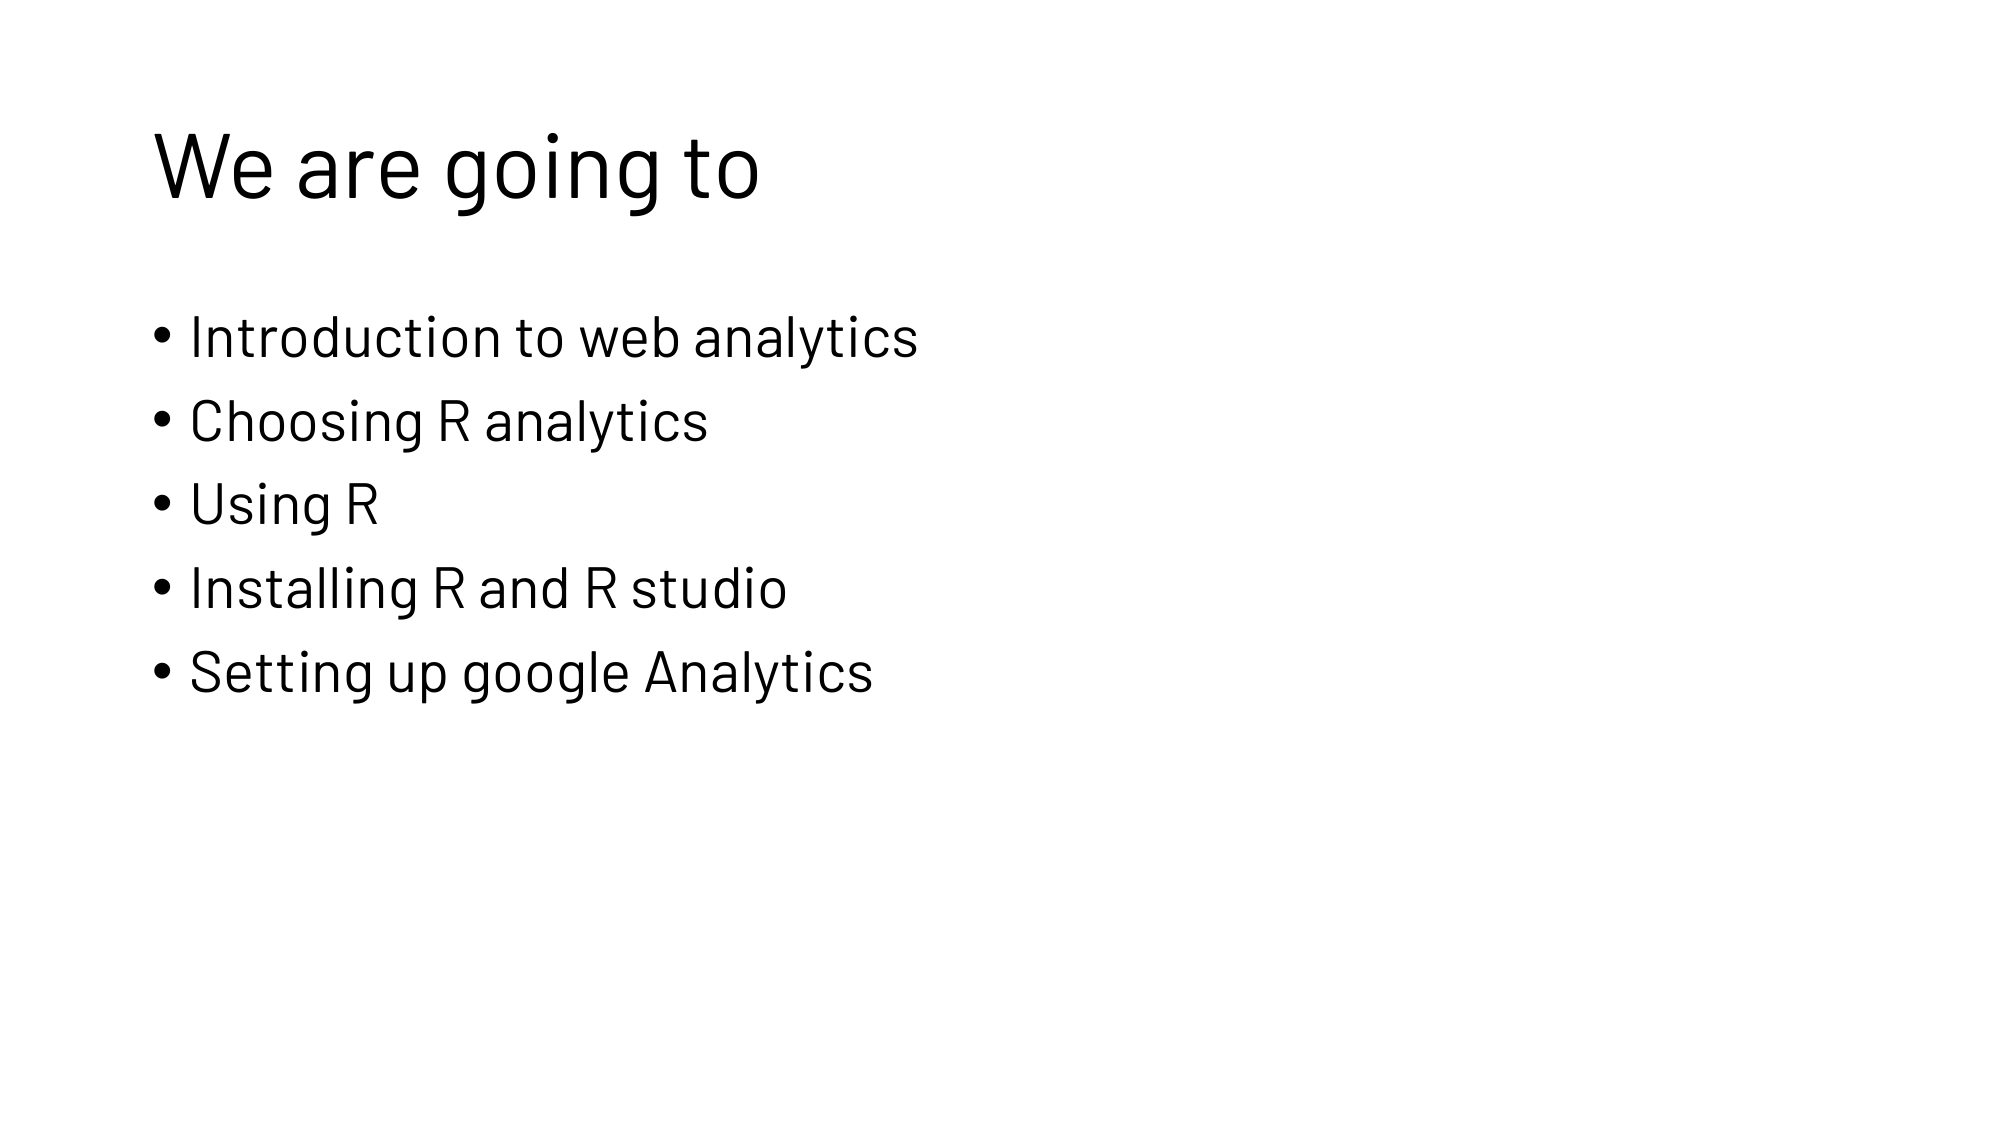

# We are going to
Introduction to web analytics
Choosing R analytics
Using R
Installing R and R studio
Setting up google Analytics